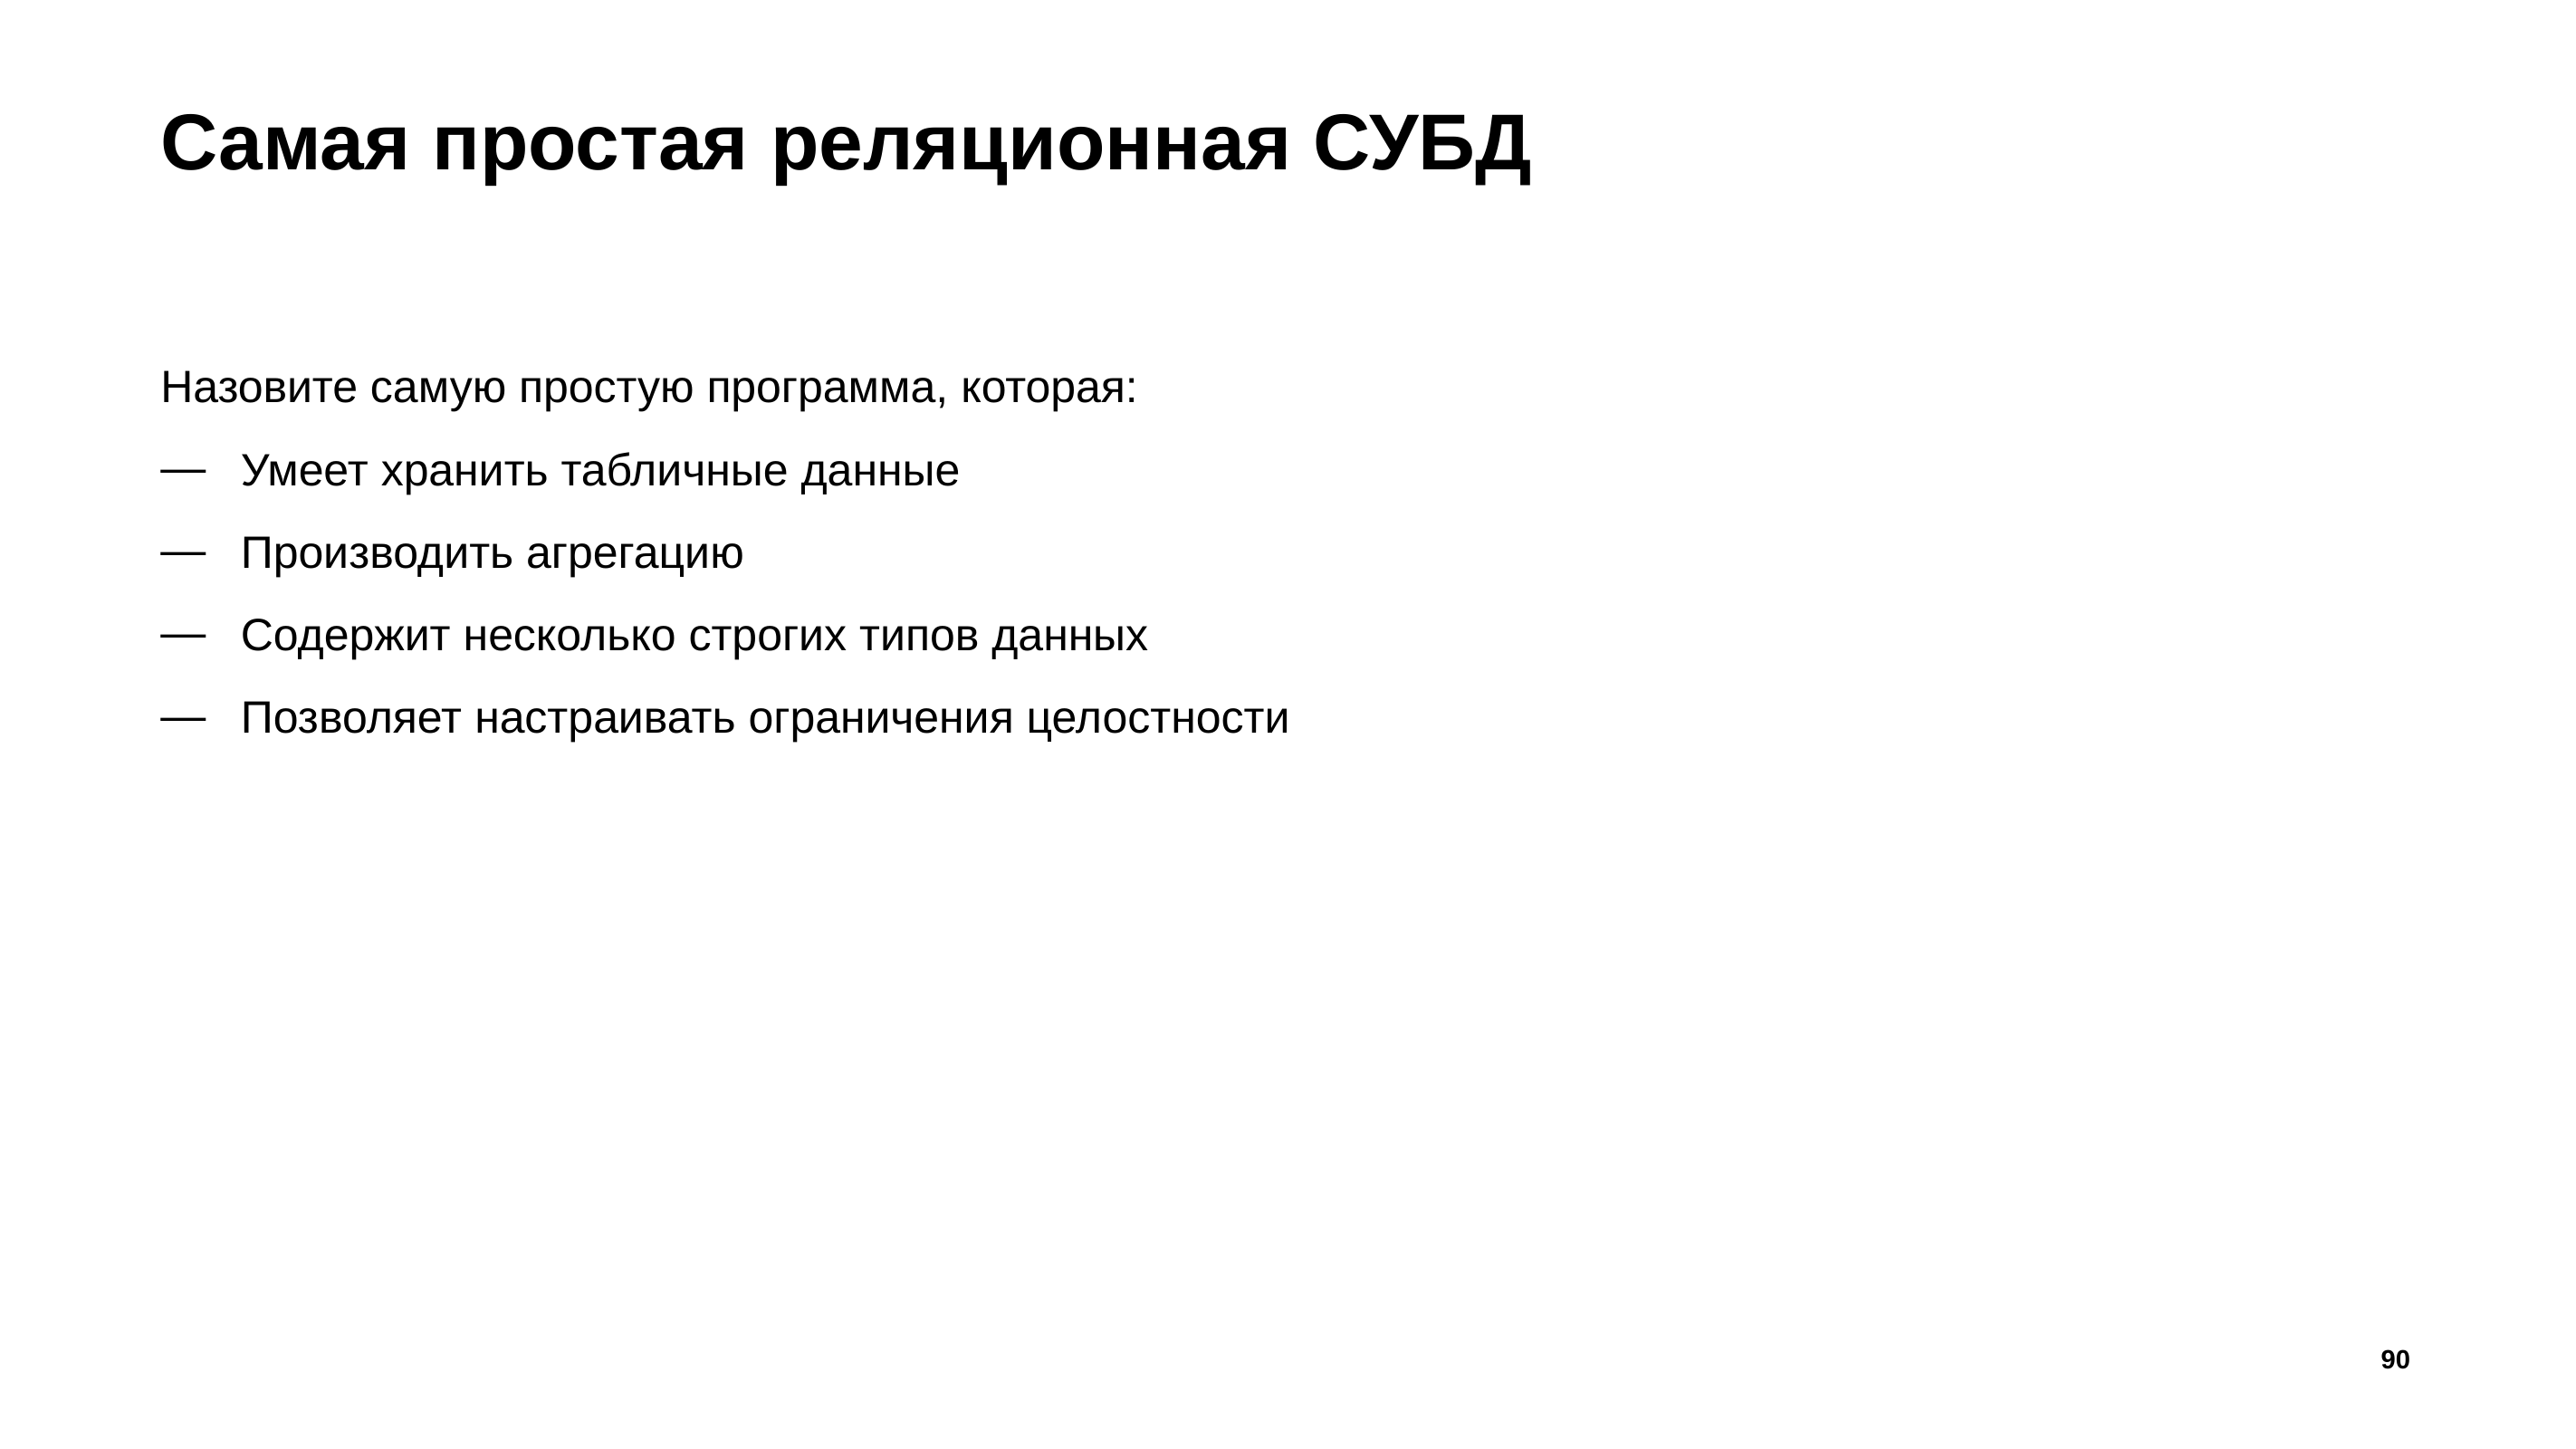

# Самая простая реляционная СУБД
Назовите самую простую программа, которая:
Умеет хранить табличные данные
Производить агрегацию
Содержит несколько строгих типов данных
Позволяет настраивать ограничения целостности
90